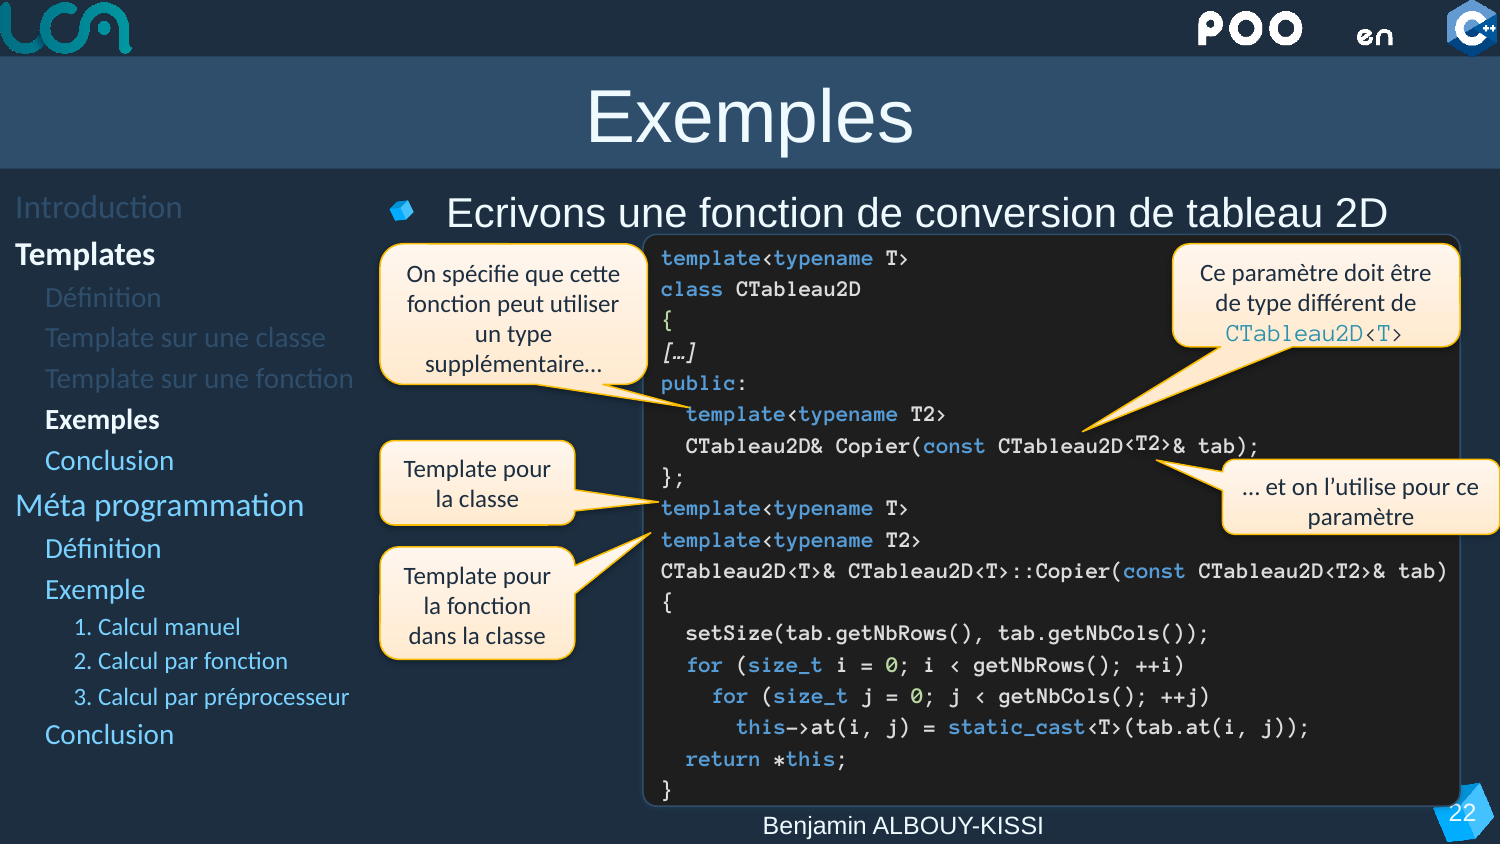

# Exemples
Introduction
Templates
Définition
Template sur une classe
Template sur une fonction
Exemples
Conclusion
Méta programmation
Définition
Exemple
1. Calcul manuel
2. Calcul par fonction
3. Calcul par préprocesseur
Conclusion
Ecrivons une fonction de conversion de tableau 2D
template<typename T>
class CTableau2D
{
[…]
public:
  template<typename T2>
  CTableau2D& Copier(const CTableau2D    & tab);
};
template<typename T>
template<typename T2>
CTableau2D<T>& CTableau2D<T>::Copier(const CTableau2D<T2>& tab)
{
  setSize(tab.getNbRows(), tab.getNbCols());
  for (size_t i = 0; i < getNbRows(); ++i)
    for (size_t j = 0; j < getNbCols(); ++j)
      this->at(i, j) = static_cast<T>(tab.at(i, j));
  return *this;
}

                                     <T2>

On spécifie que cette fonction peut utiliser un type supplémentaire…
Ce paramètre doit être de type différent de CTableau2D<T>
Template pour la classe
… et on l’utilise pour ce paramètre
Template pour la fonction dans la classe
22
Benjamin ALBOUY-KISSI